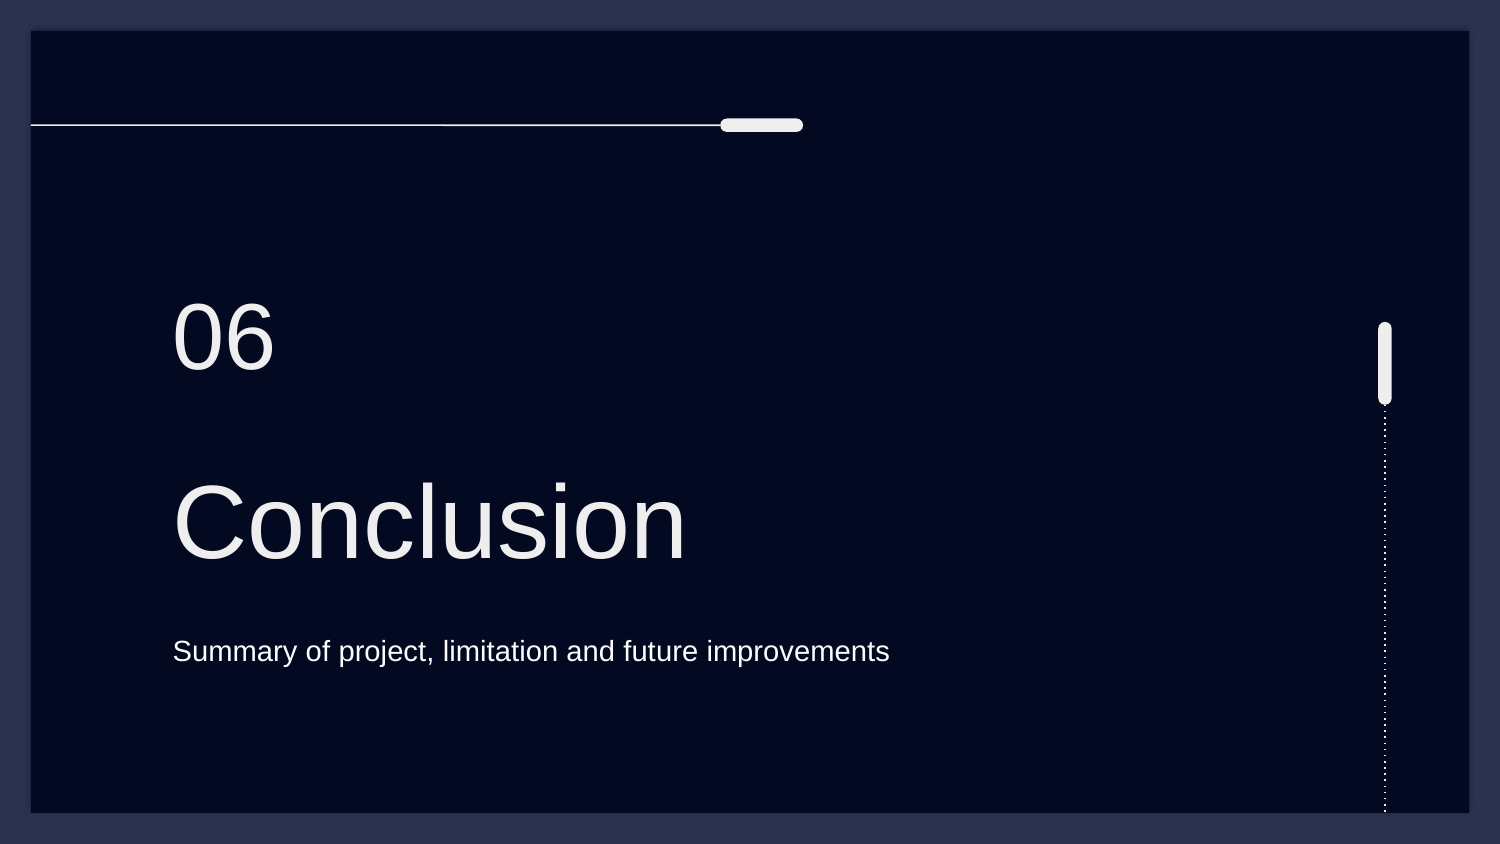

06

# Conclusion
Summary of project, limitation and future improvements